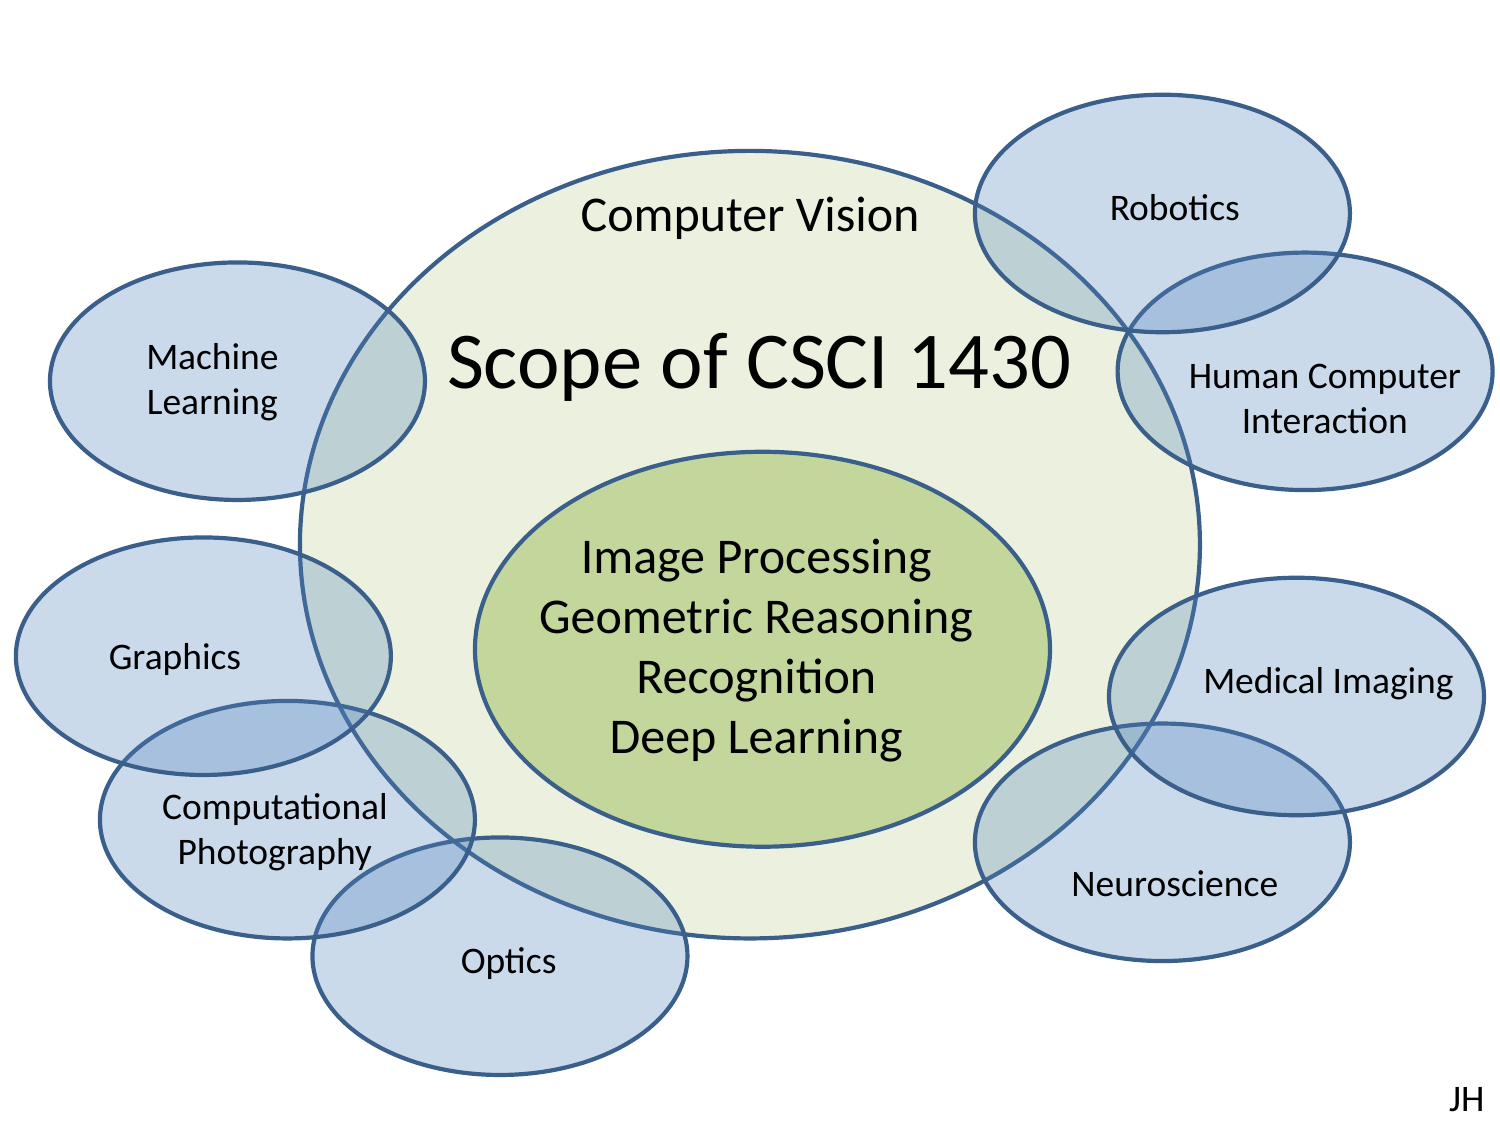

Computer Vision
Robotics

# Scope of CSCI 1430
Machine Learning
Human Computer Interaction

Image Processing
Geometric Reasoning
Recognition
Deep Learning

Graphics
Medical Imaging

Computational Photography

Neuroscience
Optics
JH